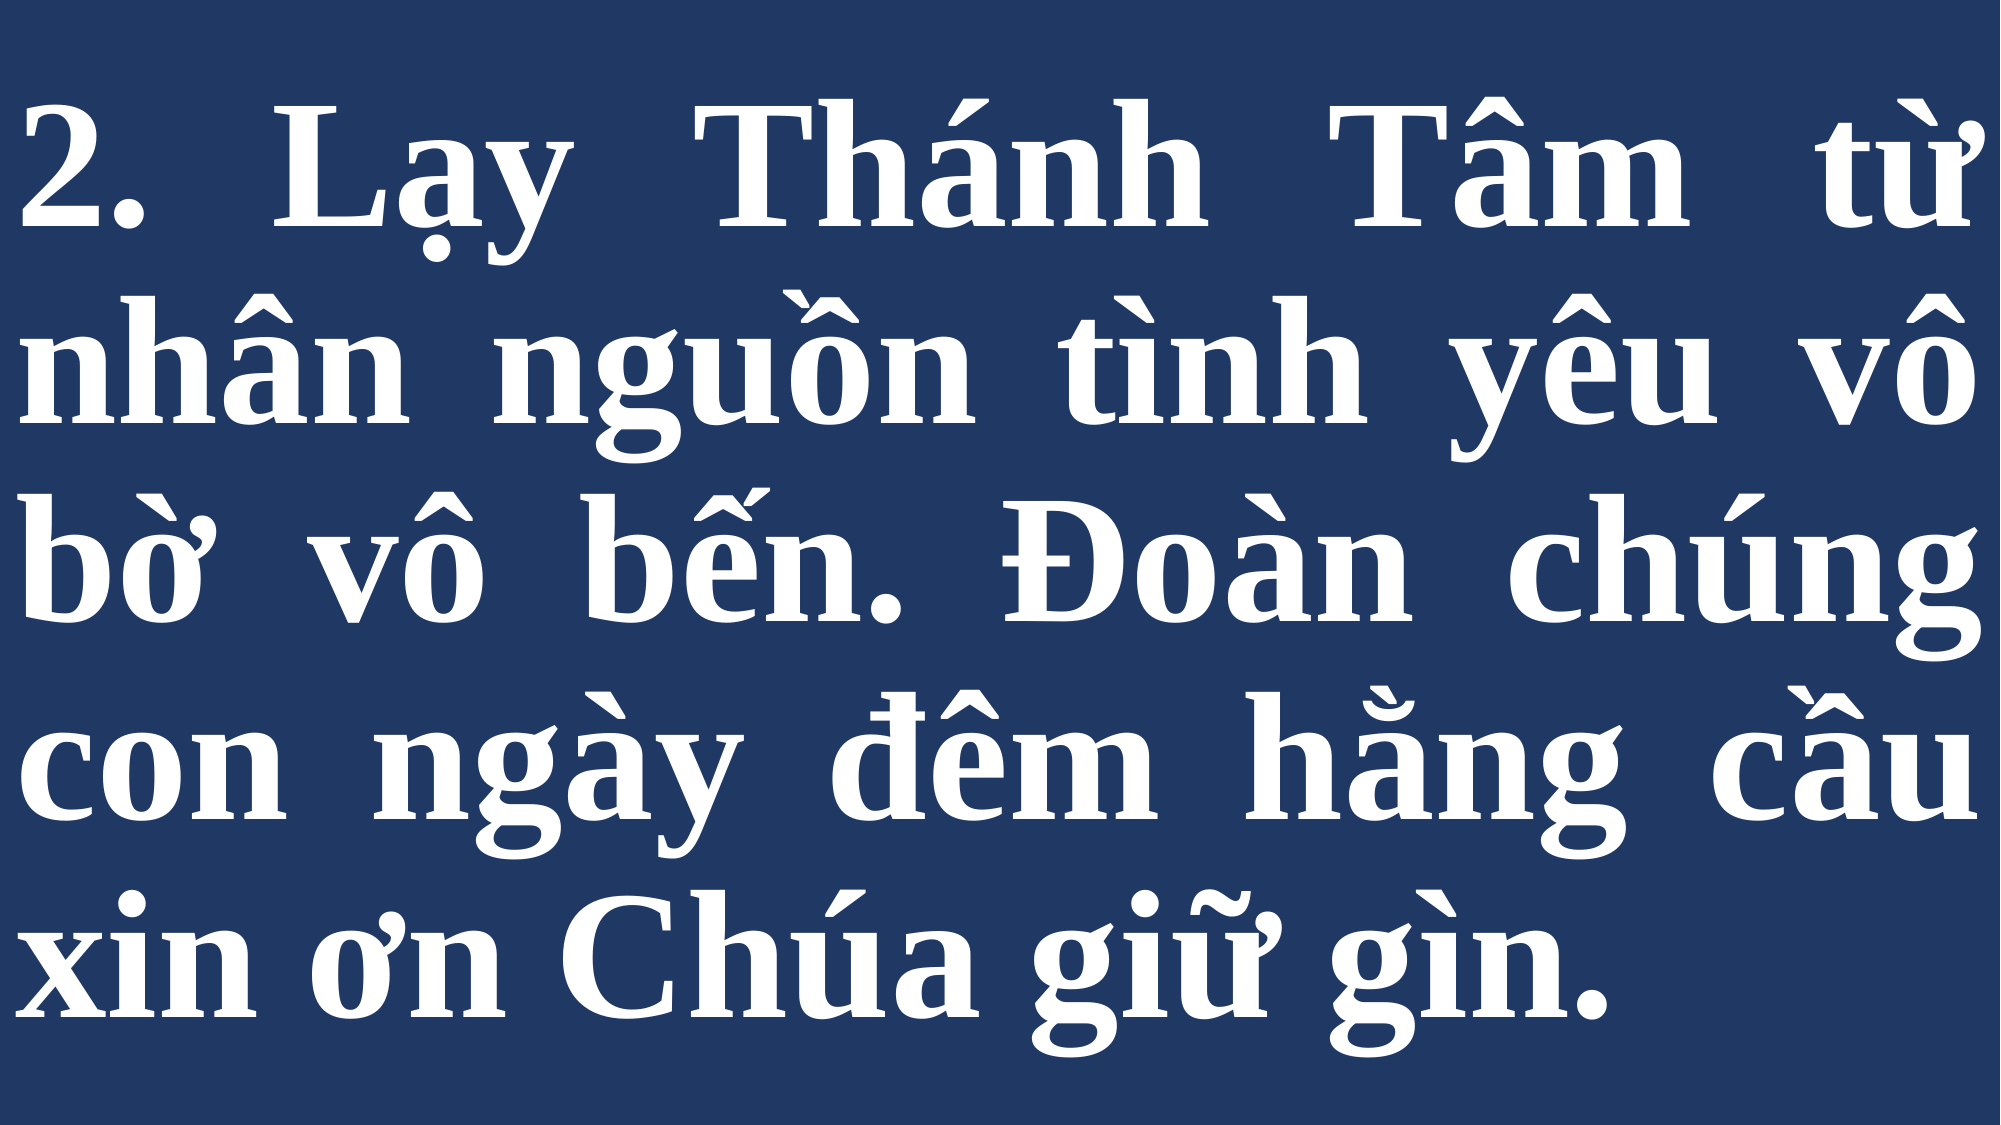

# 2. Lạy Thánh Tâm từ nhân nguồn tình yêu vô bờ vô bến. Đoàn chúng con ngày đêm hằng cầu xin ơn Chúa giữ gìn.